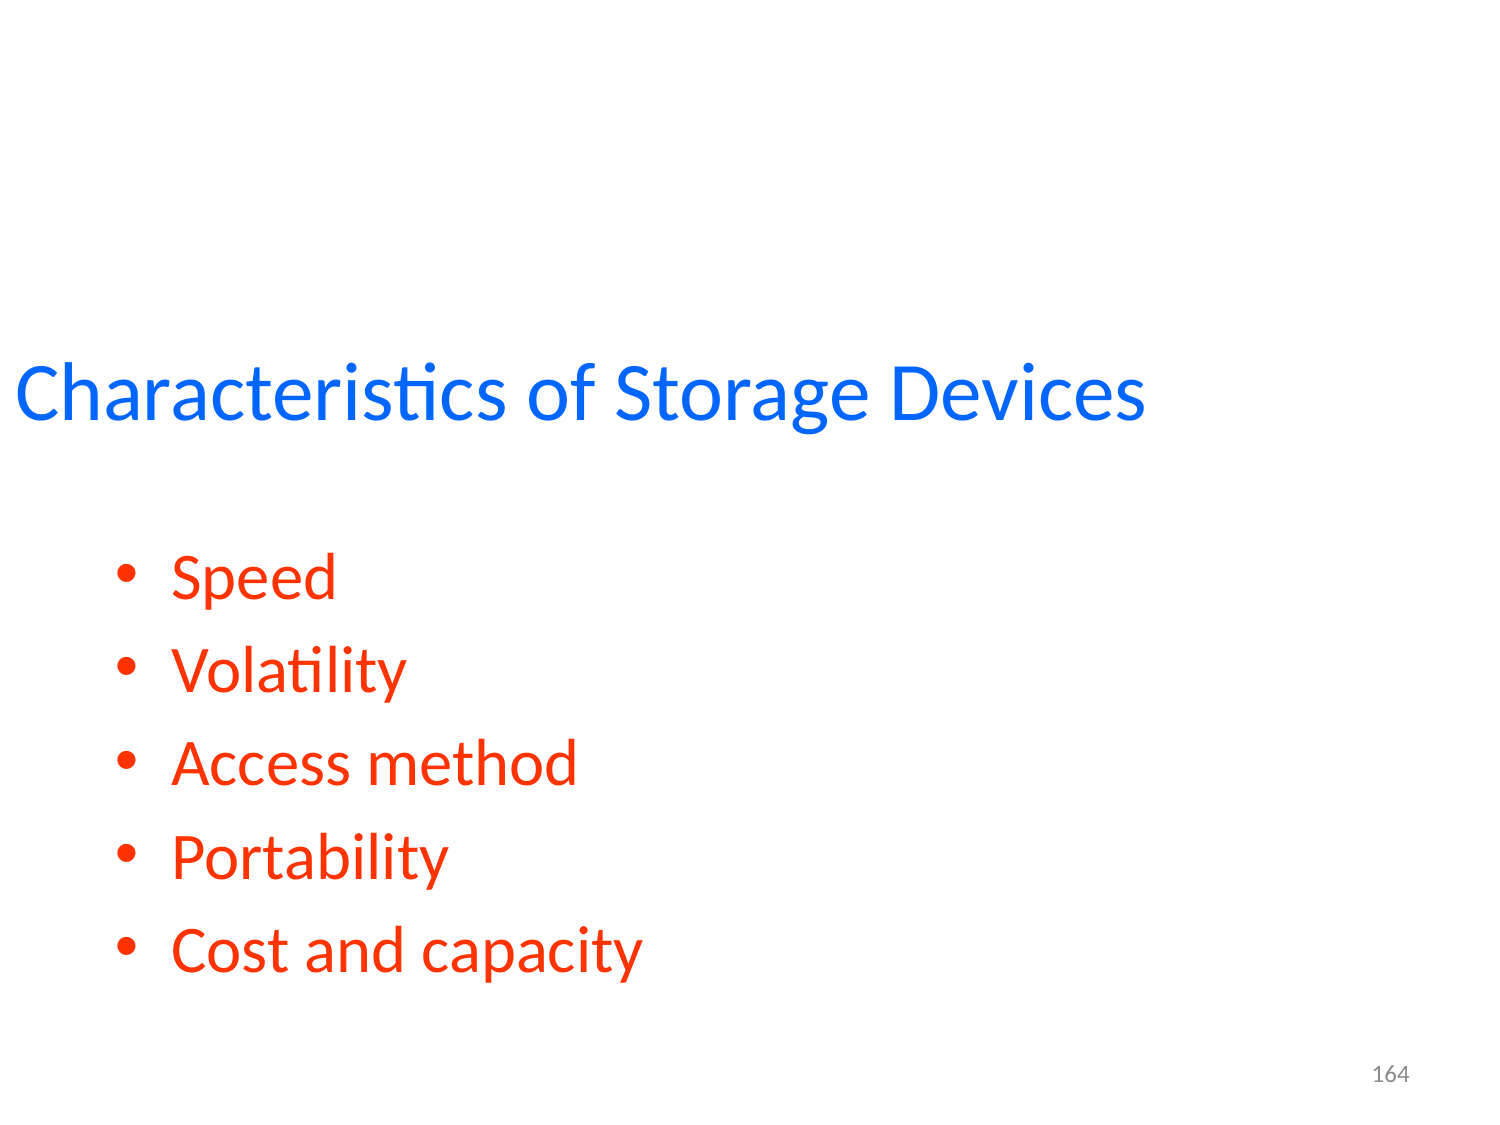

# Characteristics of Storage Devices
Speed
Volatility
Access method
Portability
Cost and capacity
164